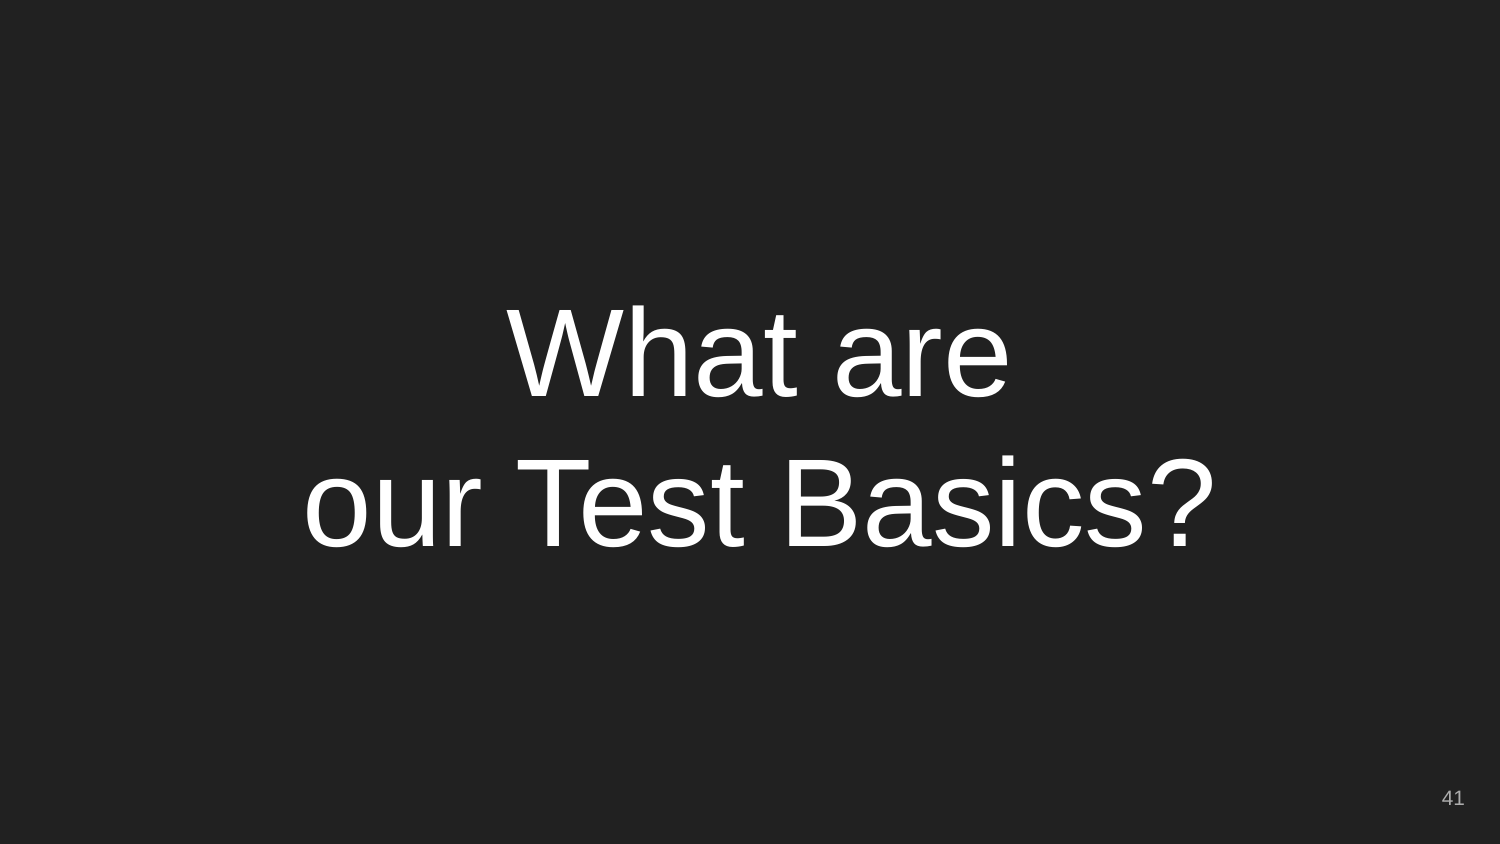

# What are
our Test Basics?
41